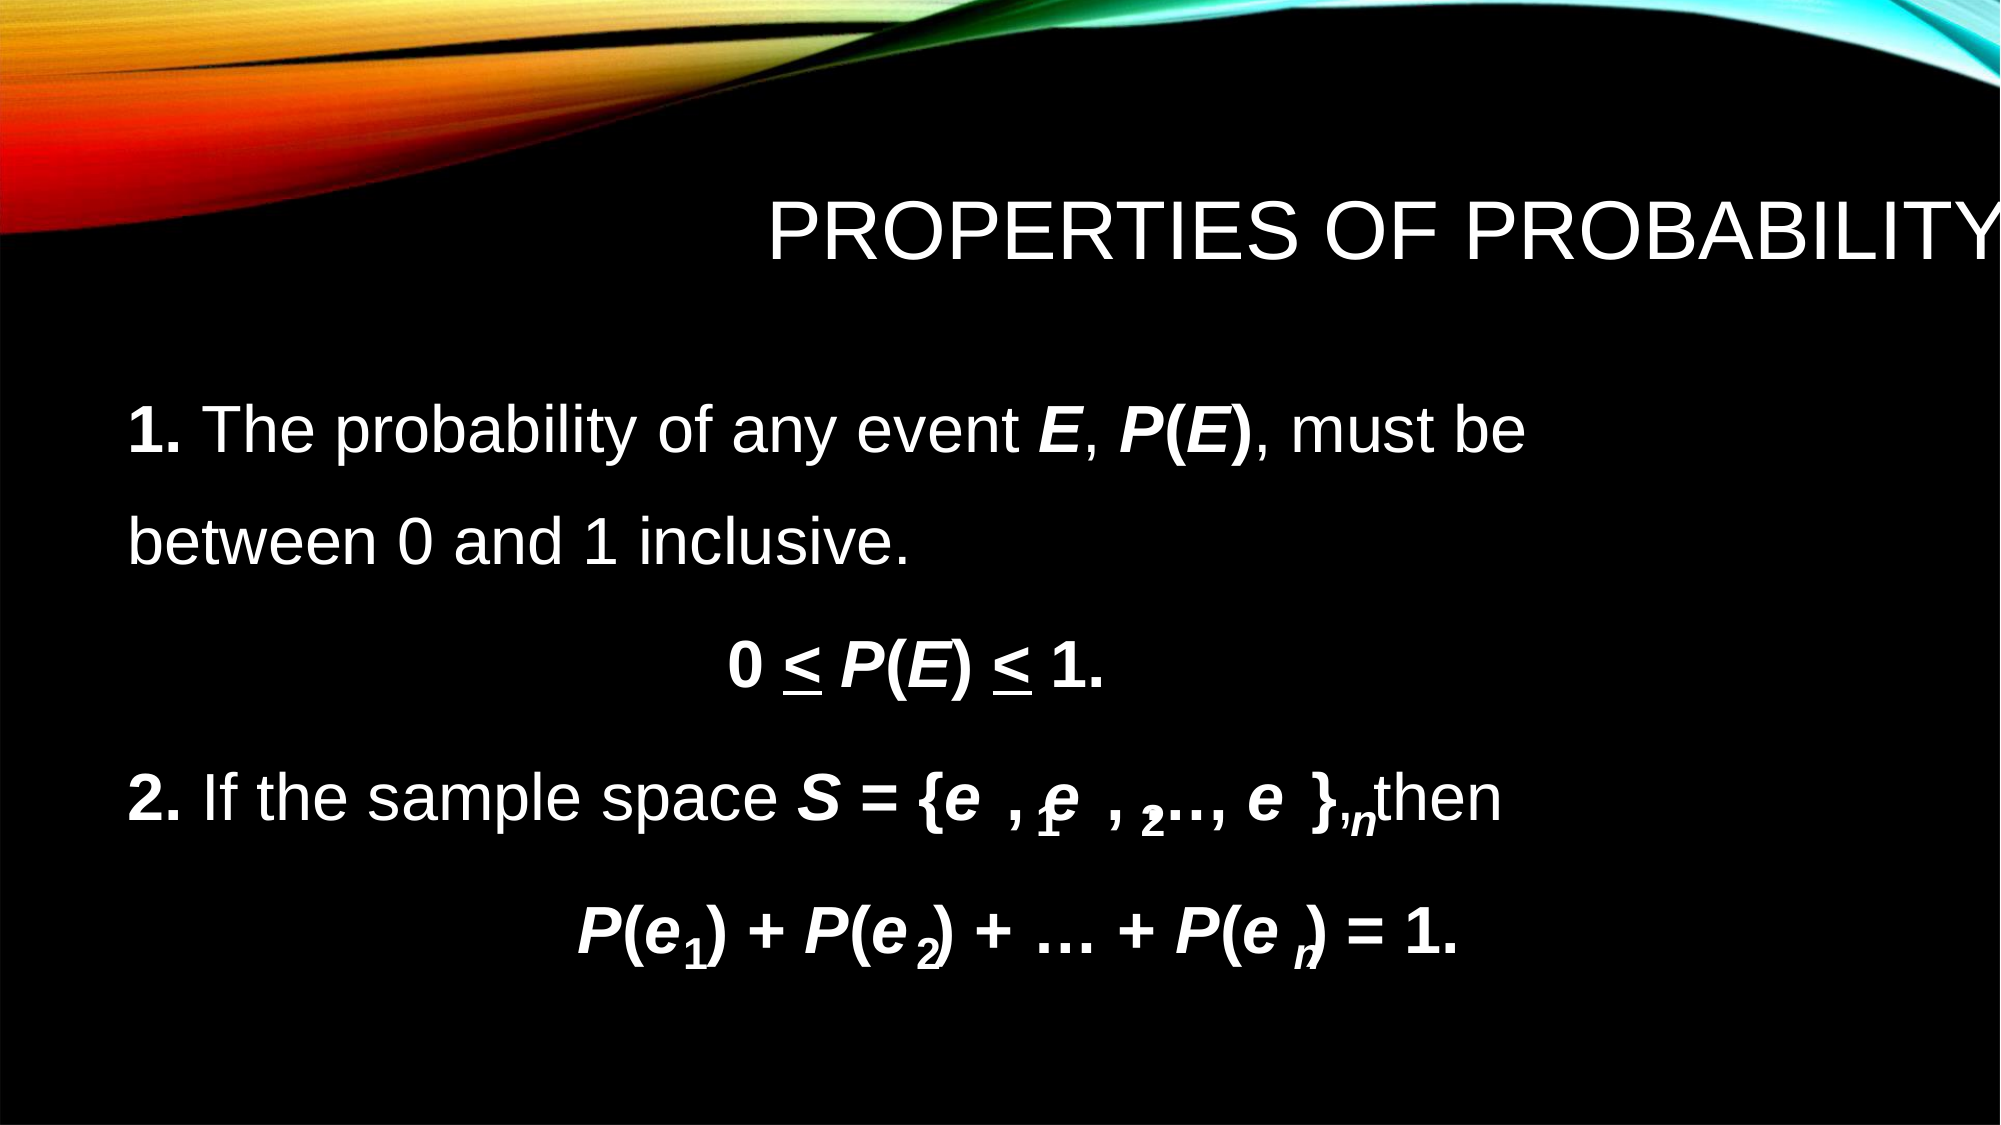

PROPERTIES OF PROBABILITY
1. The probability of any event E, P(E), must be
between 0 and 1 inclusive.
0 < P(E) < 1.
2. If the sample space S = {e , e , …, e }, then
n
1 2
P(e ) + P(e ) + … + P(e ) = 1.
n
1
2